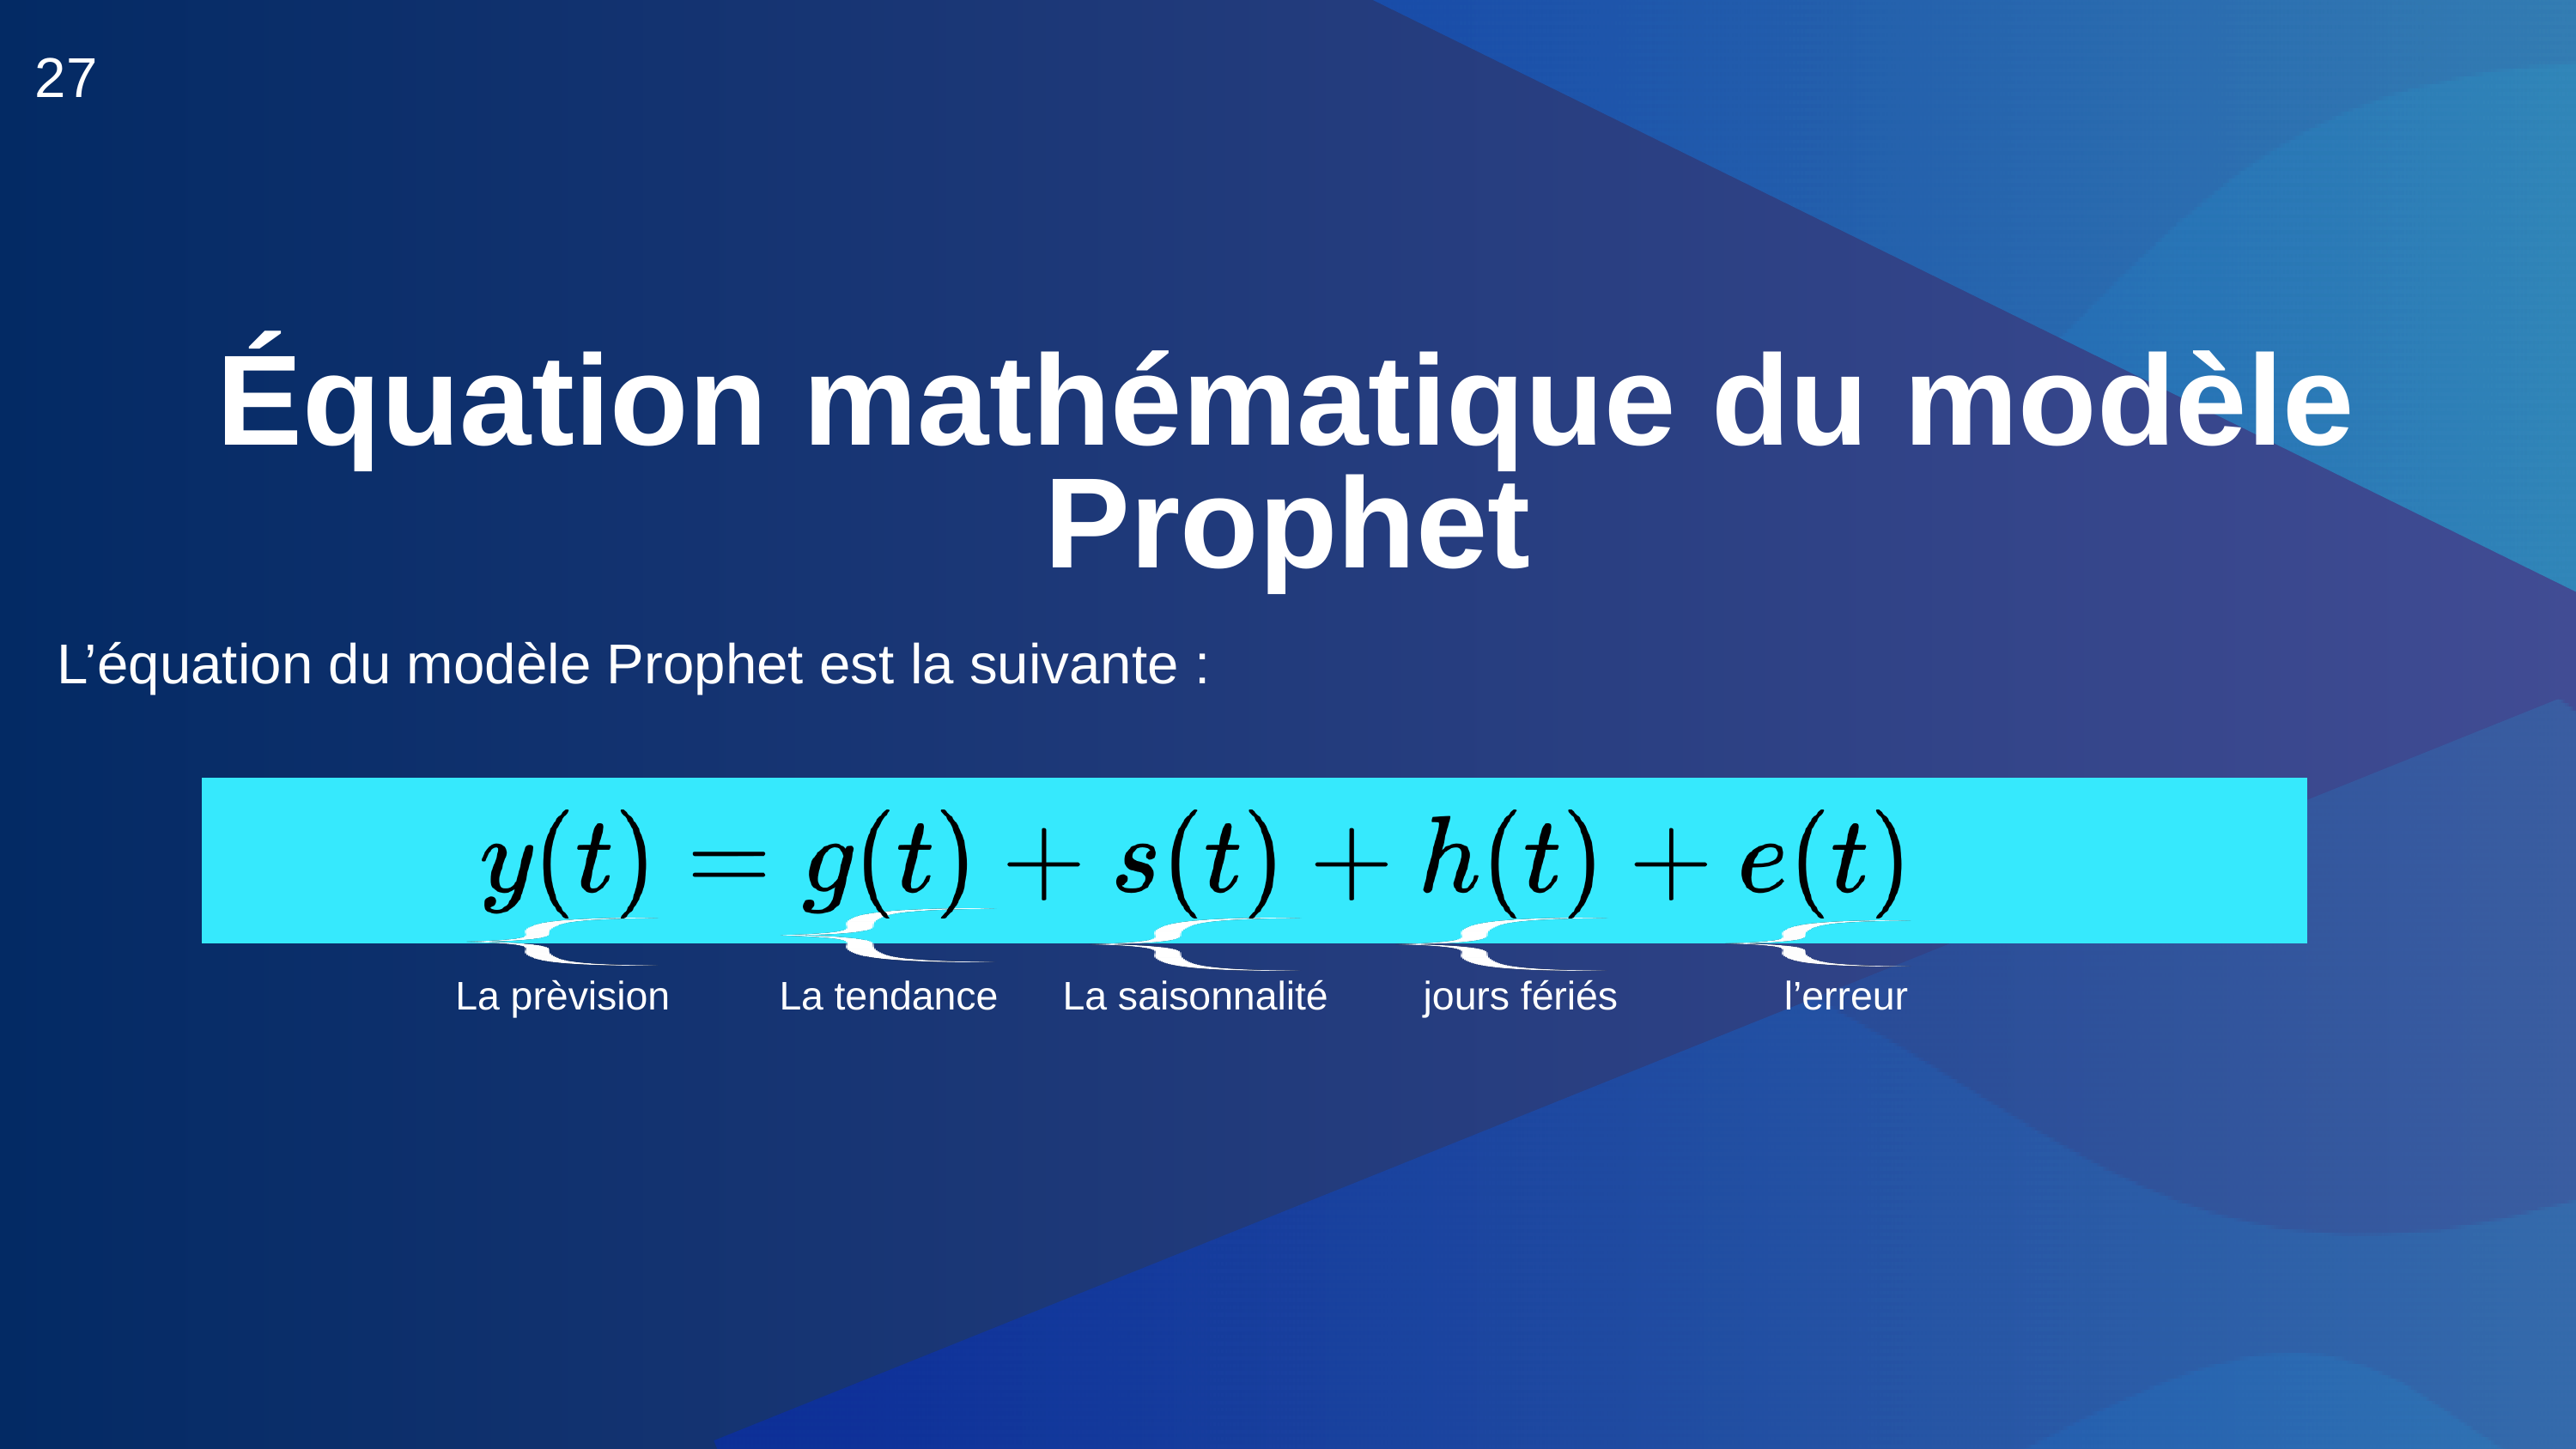

27
Équation mathématique du modèle Prophet
L’équation du modèle Prophet est la suivante :

La prèvision
La tendance
La saisonnalité
jours fériés
l’erreur